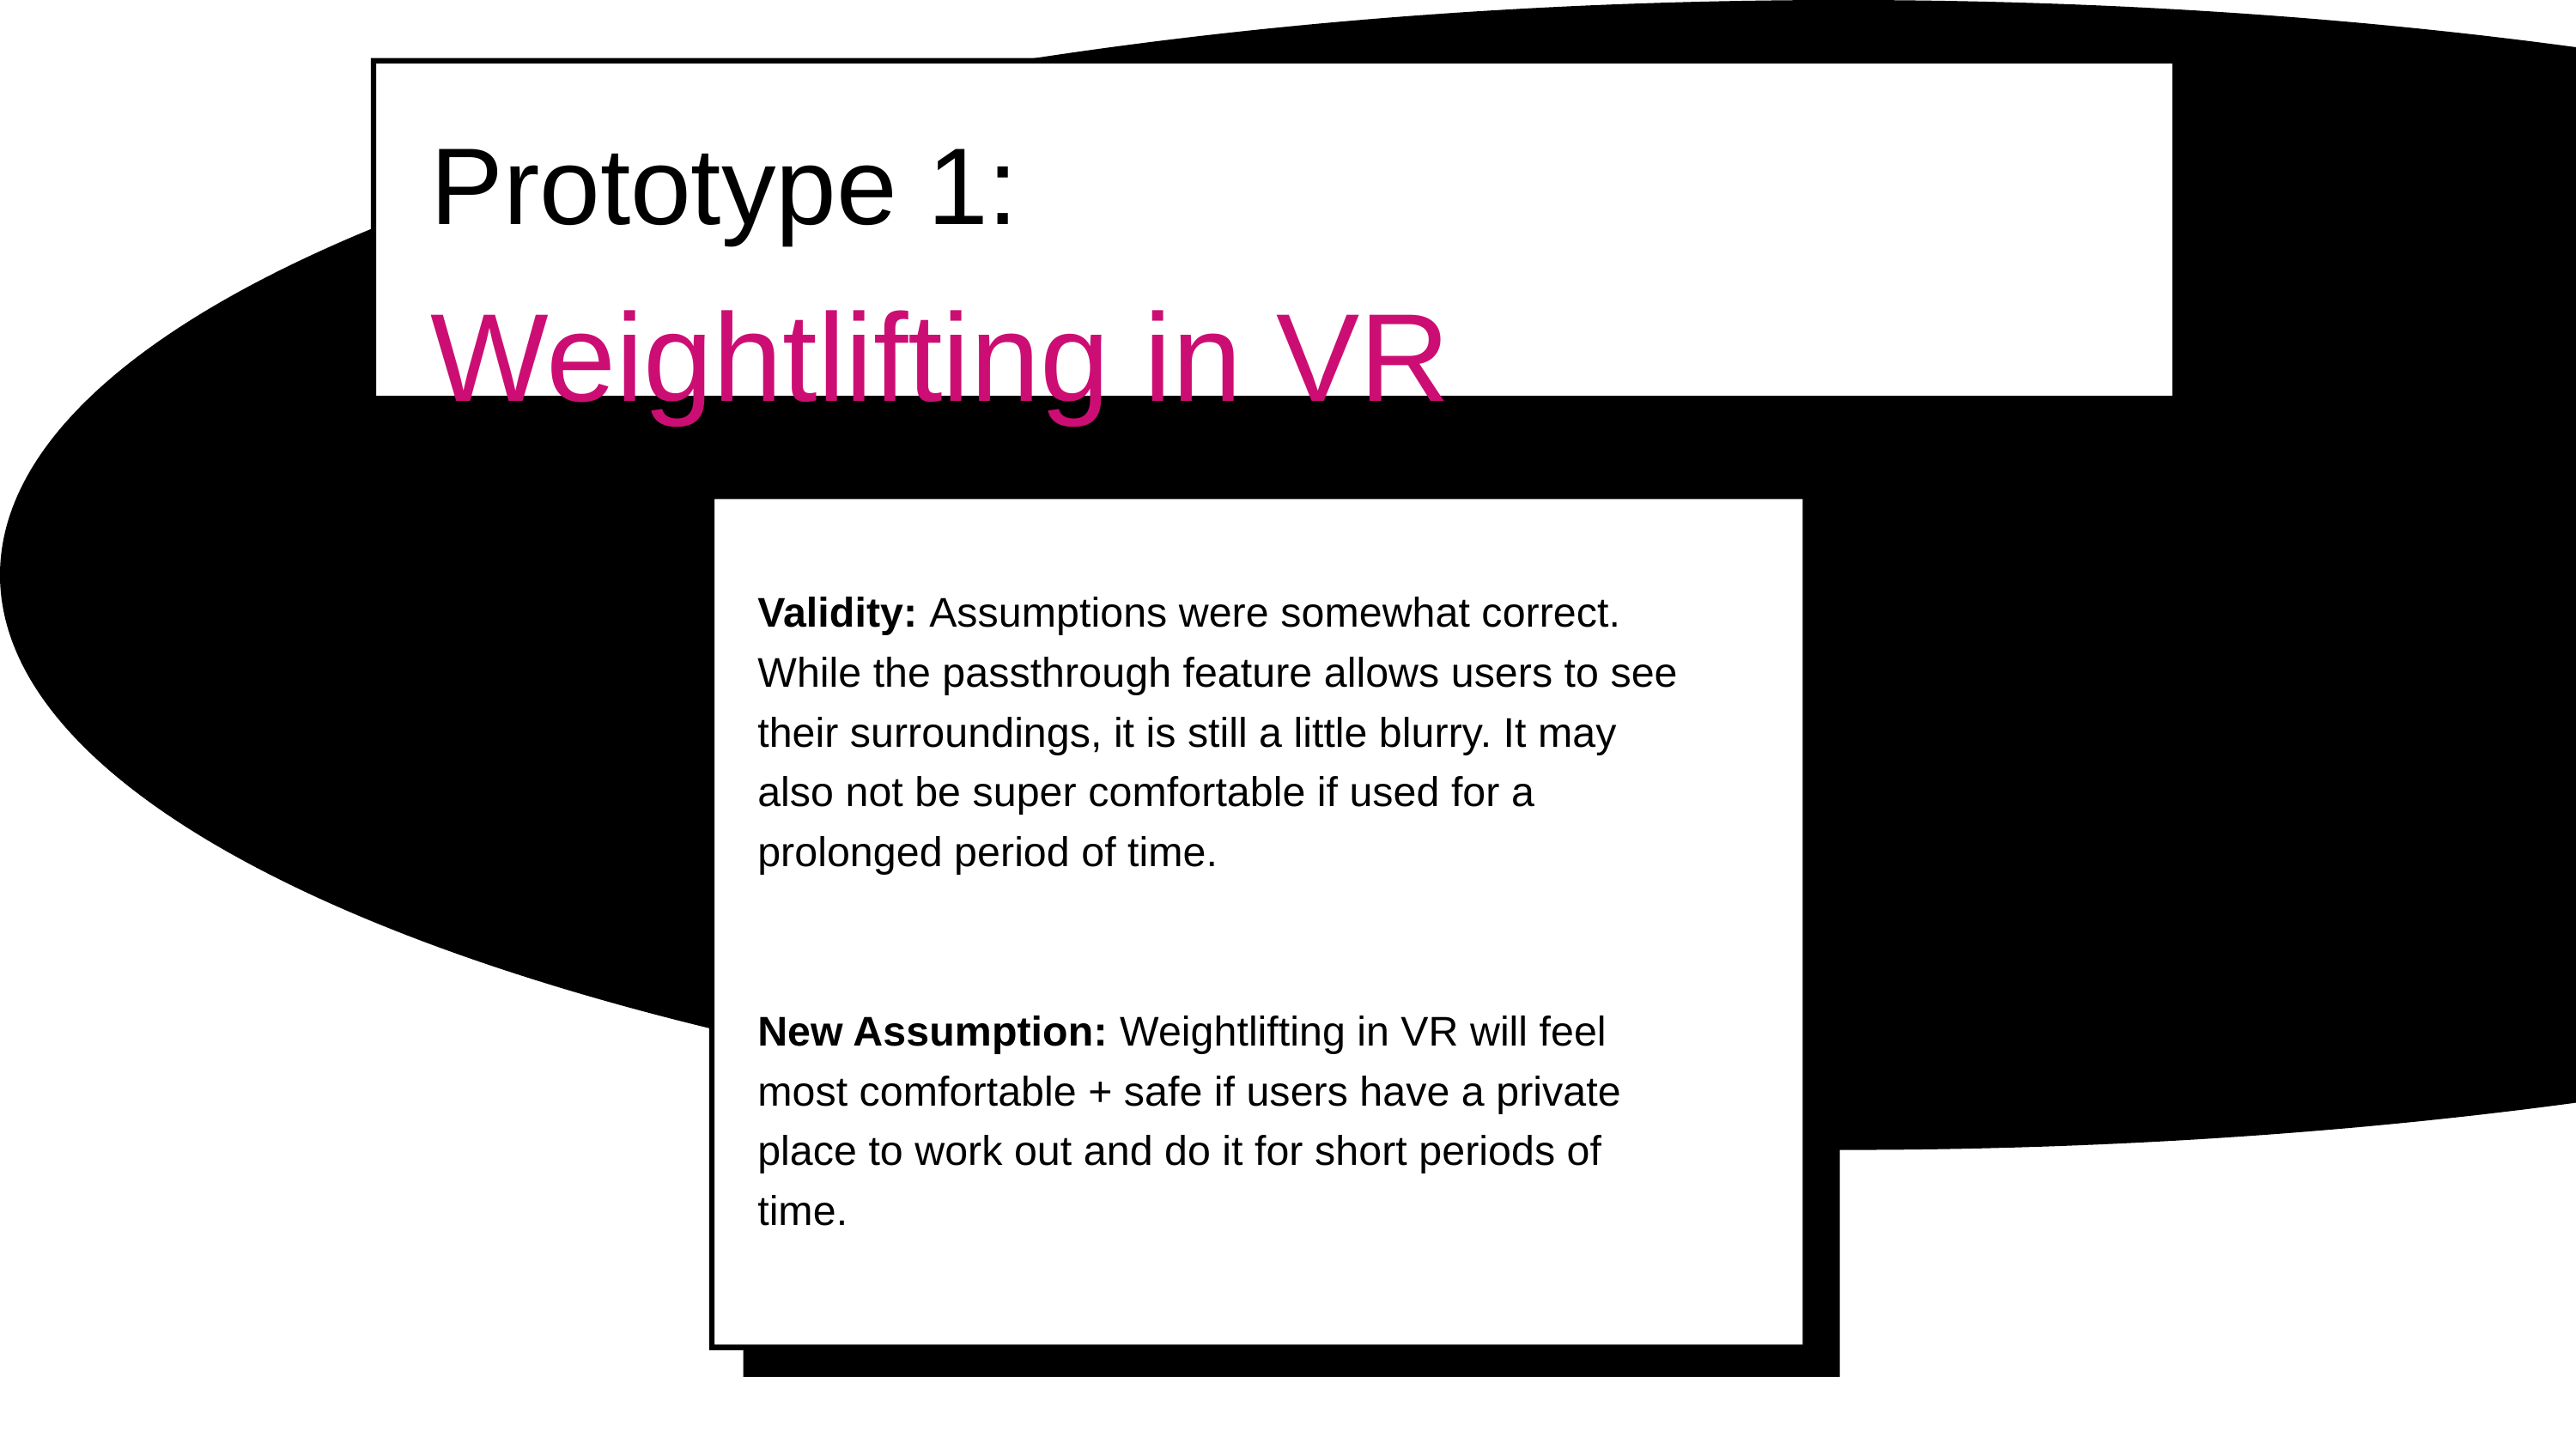

Prototype 1:
Weightlifting in VR

Validity: Assumptions were somewhat correct. While the passthrough feature allows users to see their surroundings, it is still a little blurry. It may also not be super comfortable if used for a prolonged period of time.

New Assumption: Weightlifting in VR will feel most comfortable + safe if users have a private place to work out and do it for short periods of time.